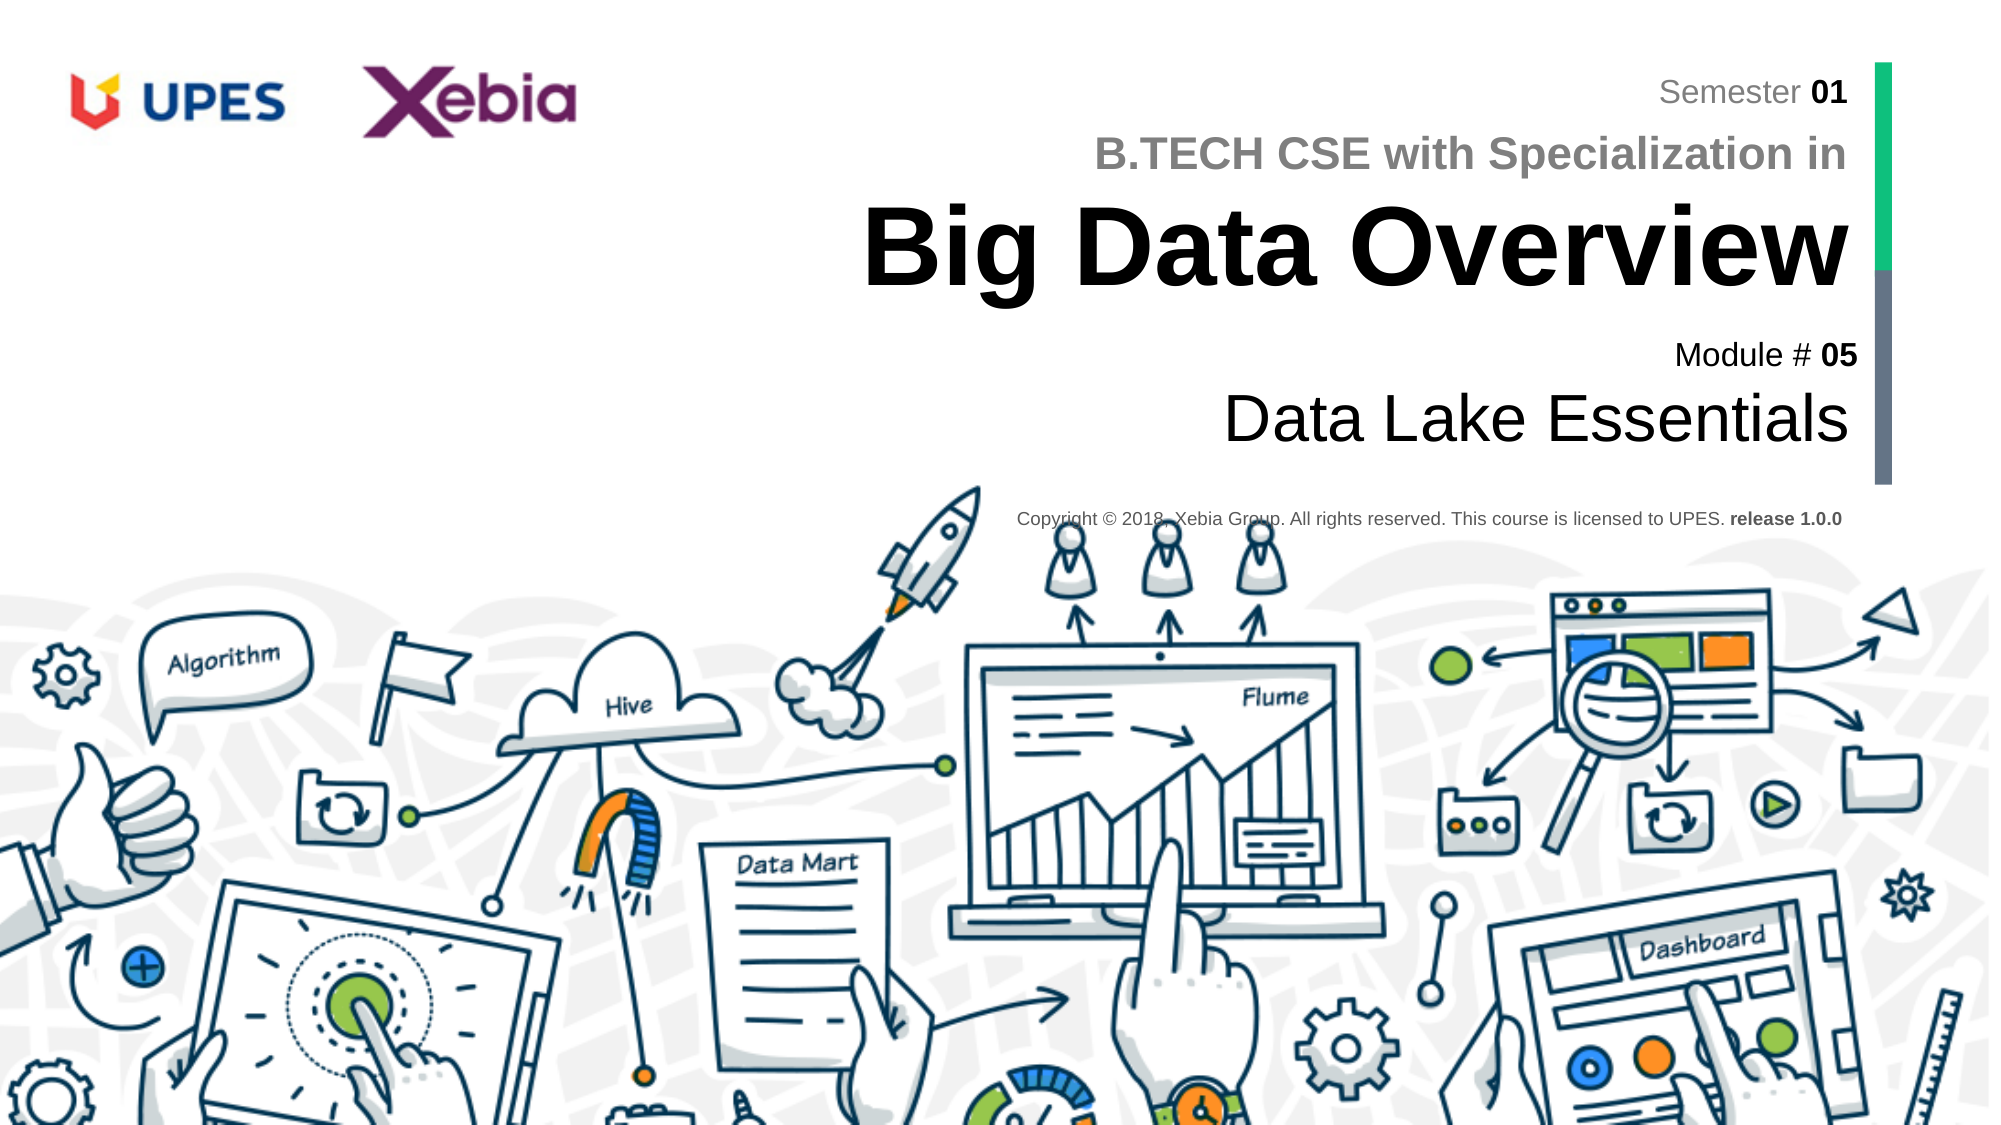

B.TECH CSE with Specialization in
Big Data Overview
Data Lake Essentials